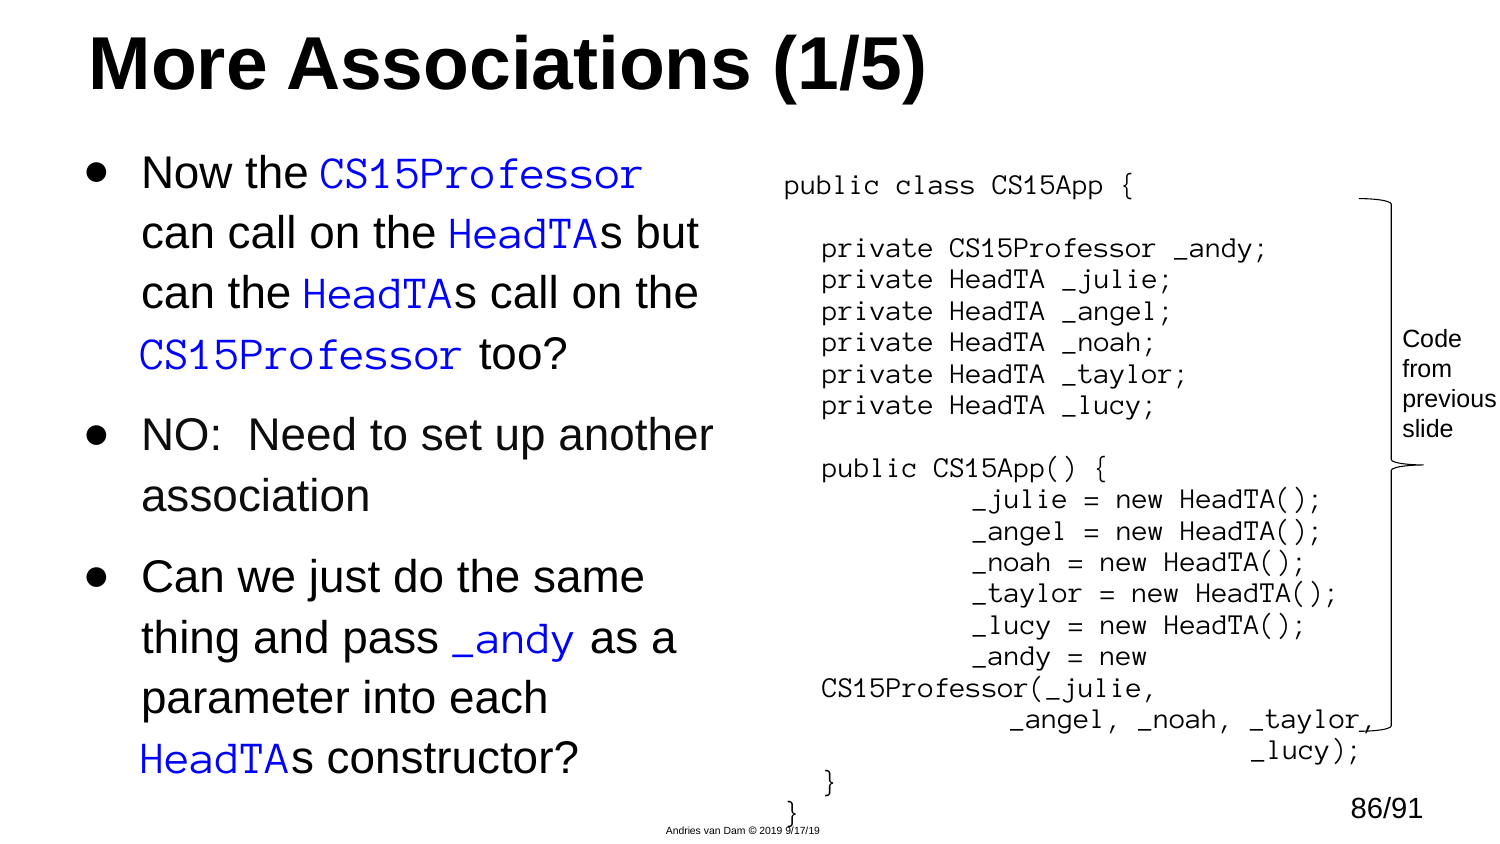

# More Associations (1/5)
Now the CS15Professor can call on the HeadTAs but can the HeadTAs call on the CS15Professor too?
NO:  Need to set up another association
Can we just do the same thing and pass _andy as a parameter into each HeadTAs constructor?
public class CS15App {

	private CS15Professor _andy;
	private HeadTA _julie;
	private HeadTA _angel;
	private HeadTA _noah;
	private HeadTA _taylor;
	private HeadTA _lucy;

	public CS15App() {
		_julie = new HeadTA();
		_angel = new HeadTA();
		_noah = new HeadTA();
		_taylor = new HeadTA();
		_lucy = new HeadTA();
		_andy = new CS15Professor(_julie,
_angel, _noah, _taylor, 		 _lucy);
	}
}

Code from previous slide